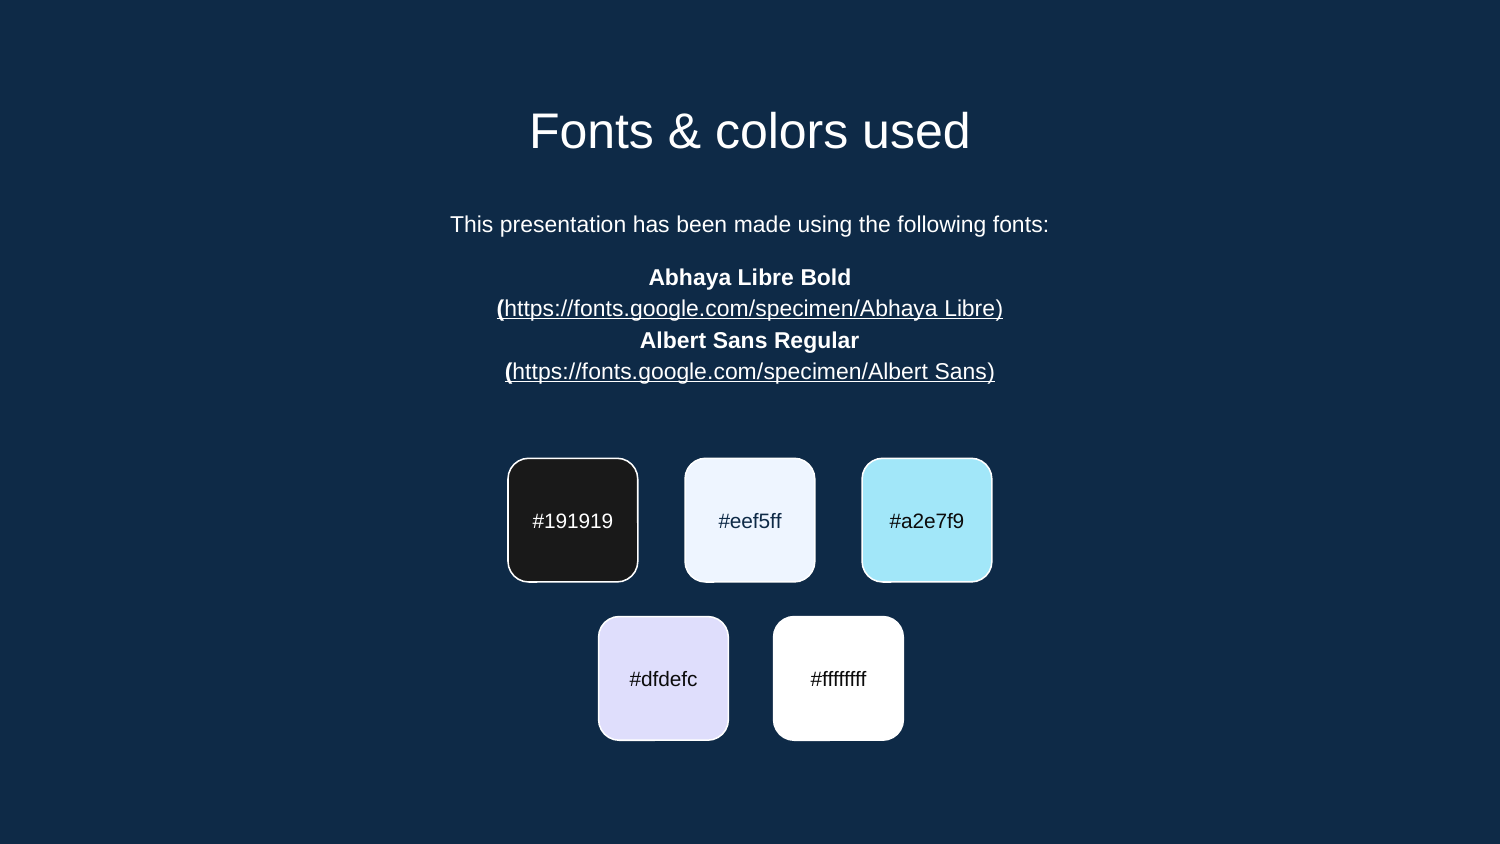

# Fonts & colors used
This presentation has been made using the following fonts:
Abhaya Libre Bold
(https://fonts.google.com/specimen/Abhaya Libre)
Albert Sans Regular
(https://fonts.google.com/specimen/Albert Sans)

#191919
#eef5ff
#a2e7f9

#dfdefc
#ffffffff